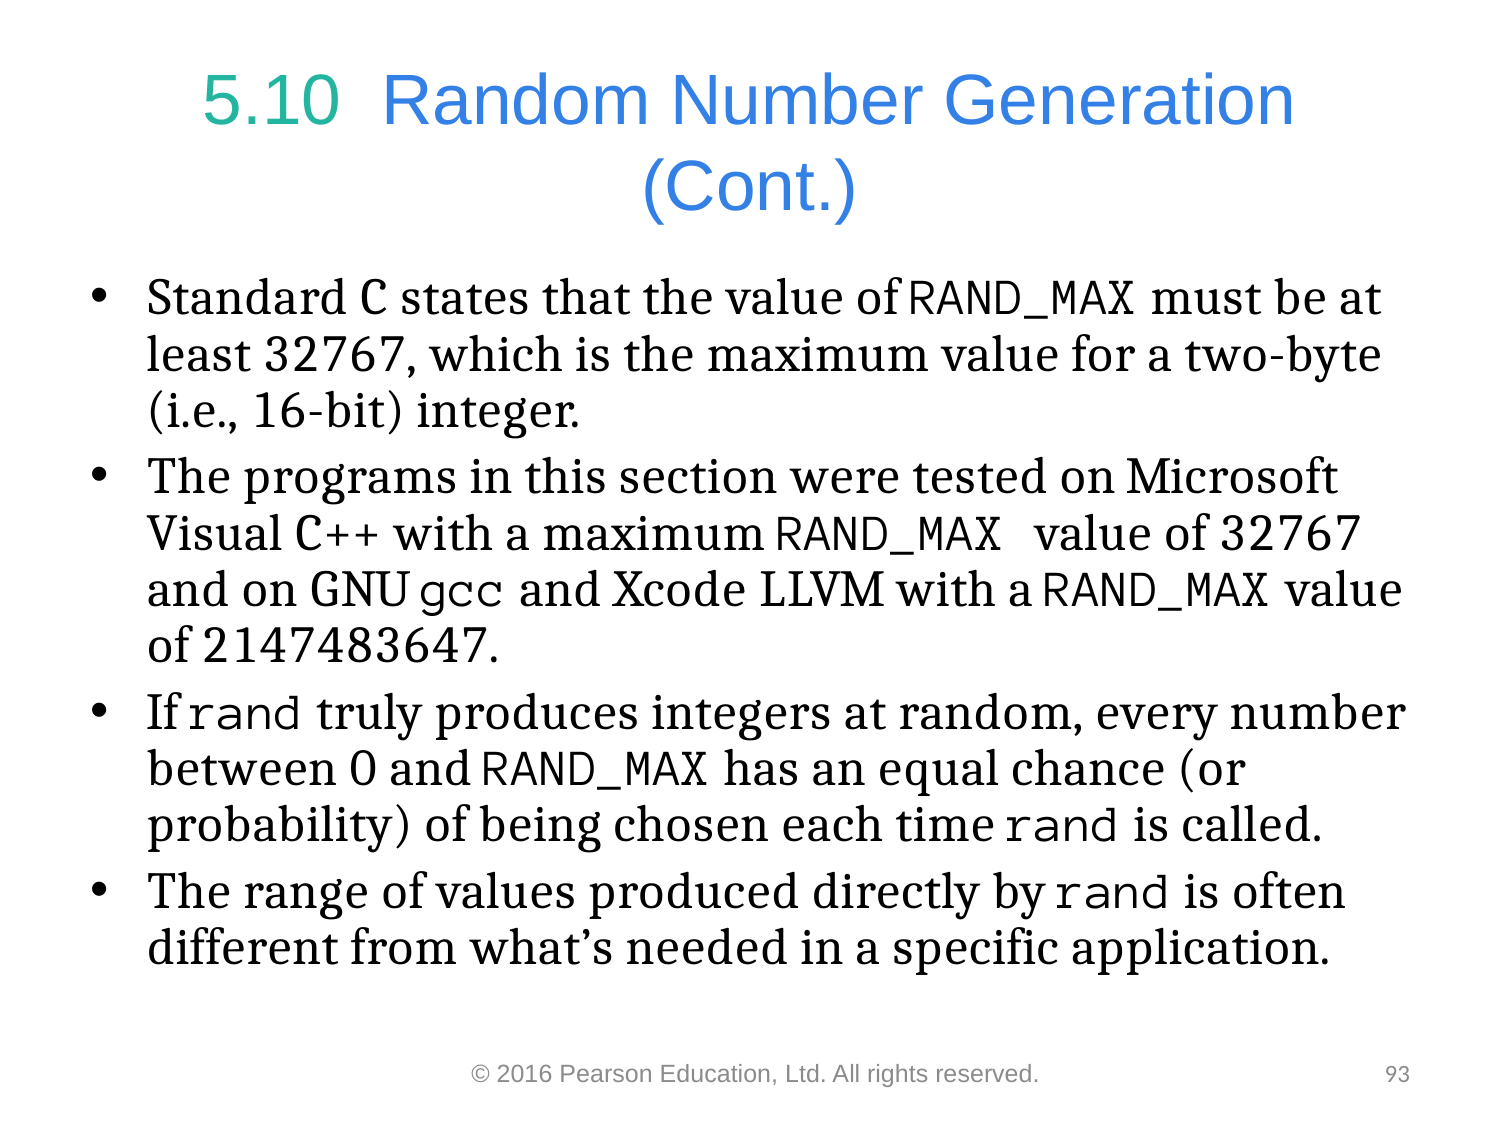

# 5.10  Random Number Generation (Cont.)
Standard C states that the value of RAND_MAX must be at least 32767, which is the maximum value for a two-byte (i.e., 16-bit) integer.
The programs in this section were tested on Microsoft Visual C++ with a maximum RAND_MAX value of 32767 and on GNU gcc and Xcode LLVM with a RAND_MAX value of 2147483647.
If rand truly produces integers at random, every number between 0 and RAND_MAX has an equal chance (or probability) of being chosen each time rand is called.
The range of values produced directly by rand is often different from what’s needed in a specific application.
© 2016 Pearson Education, Ltd. All rights reserved.
93